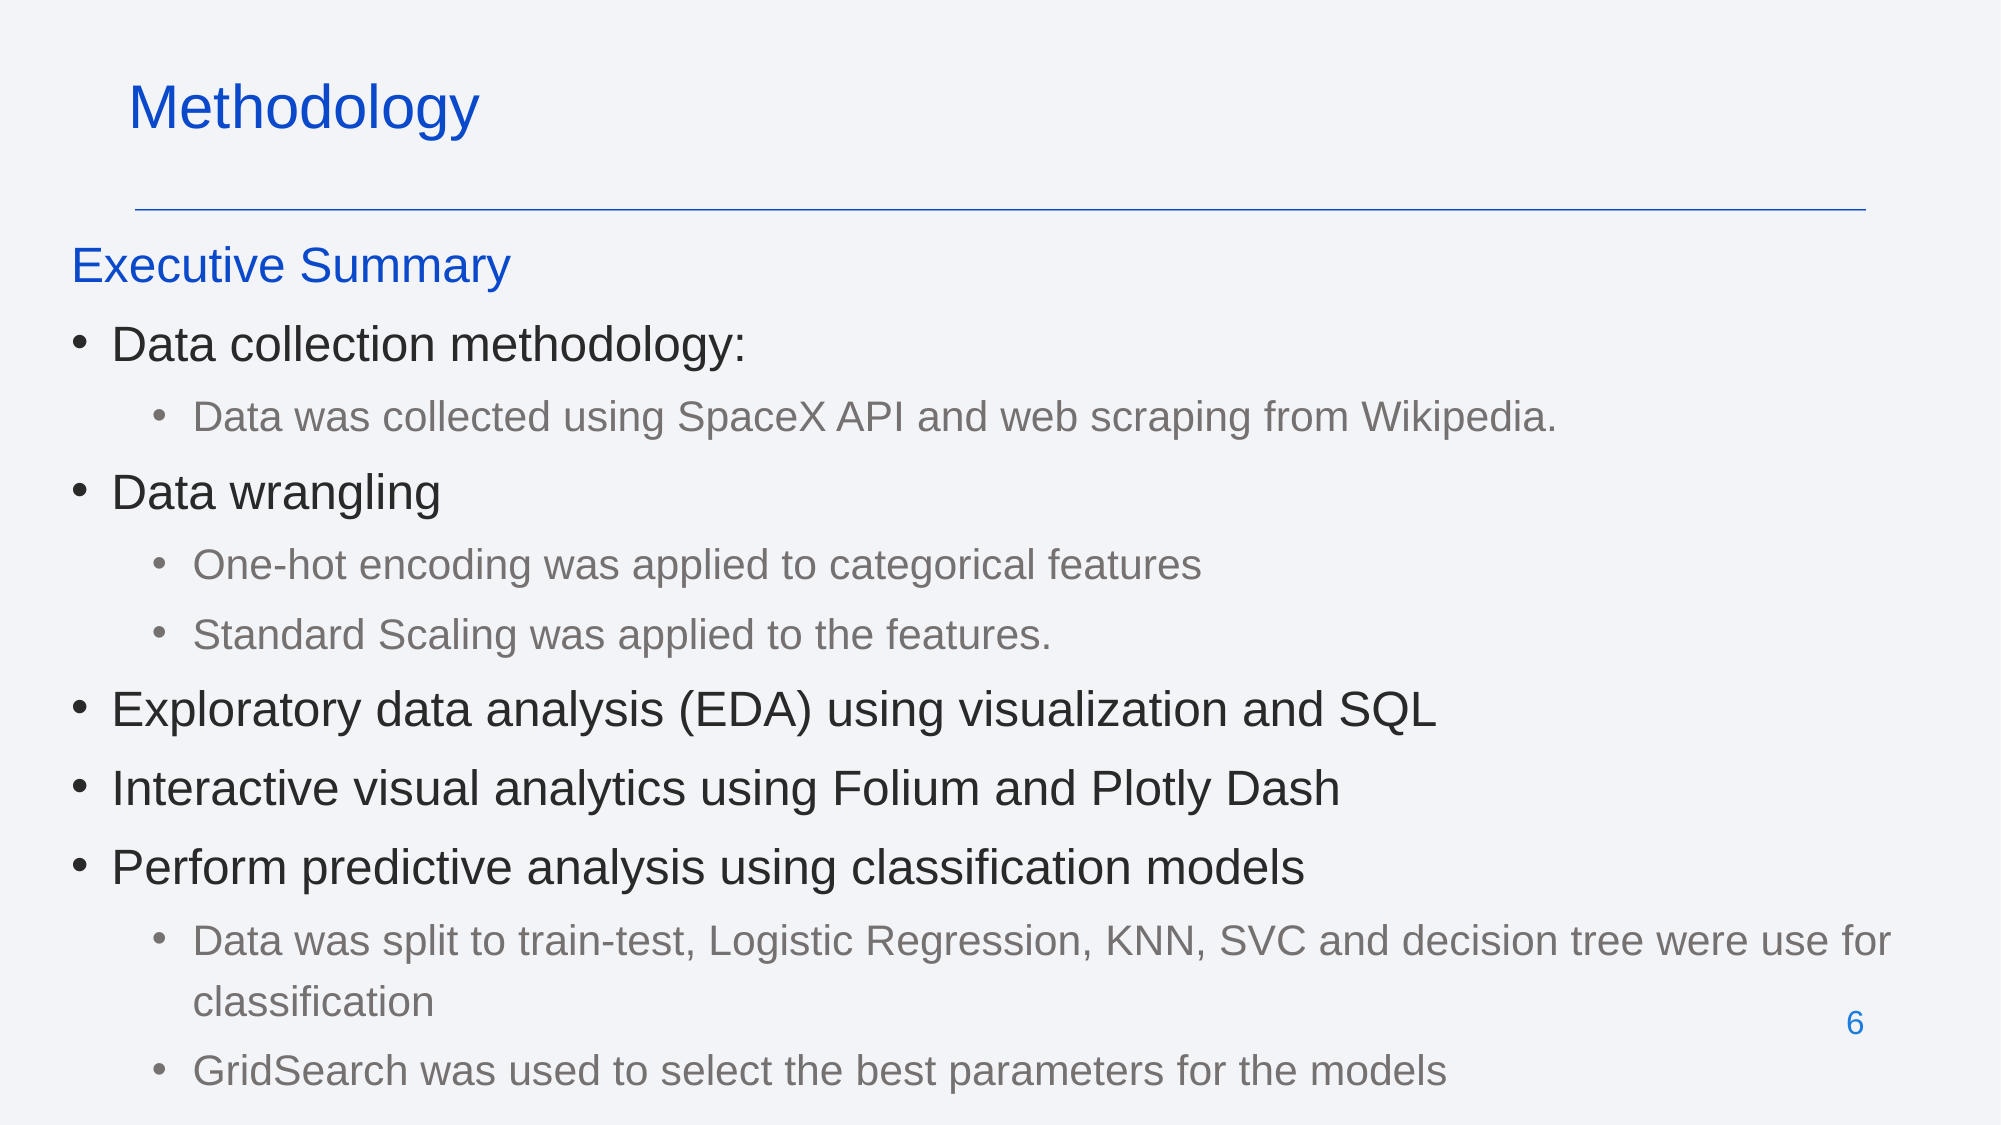

Methodology
Executive Summary
Data collection methodology:
Data was collected using SpaceX API and web scraping from Wikipedia.
Data wrangling
One-hot encoding was applied to categorical features
Standard Scaling was applied to the features.
Exploratory data analysis (EDA) using visualization and SQL
Interactive visual analytics using Folium and Plotly Dash
Perform predictive analysis using classification models
Data was split to train-test, Logistic Regression, KNN, SVC and decision tree were use for classification
GridSearch was used to select the best parameters for the models

6